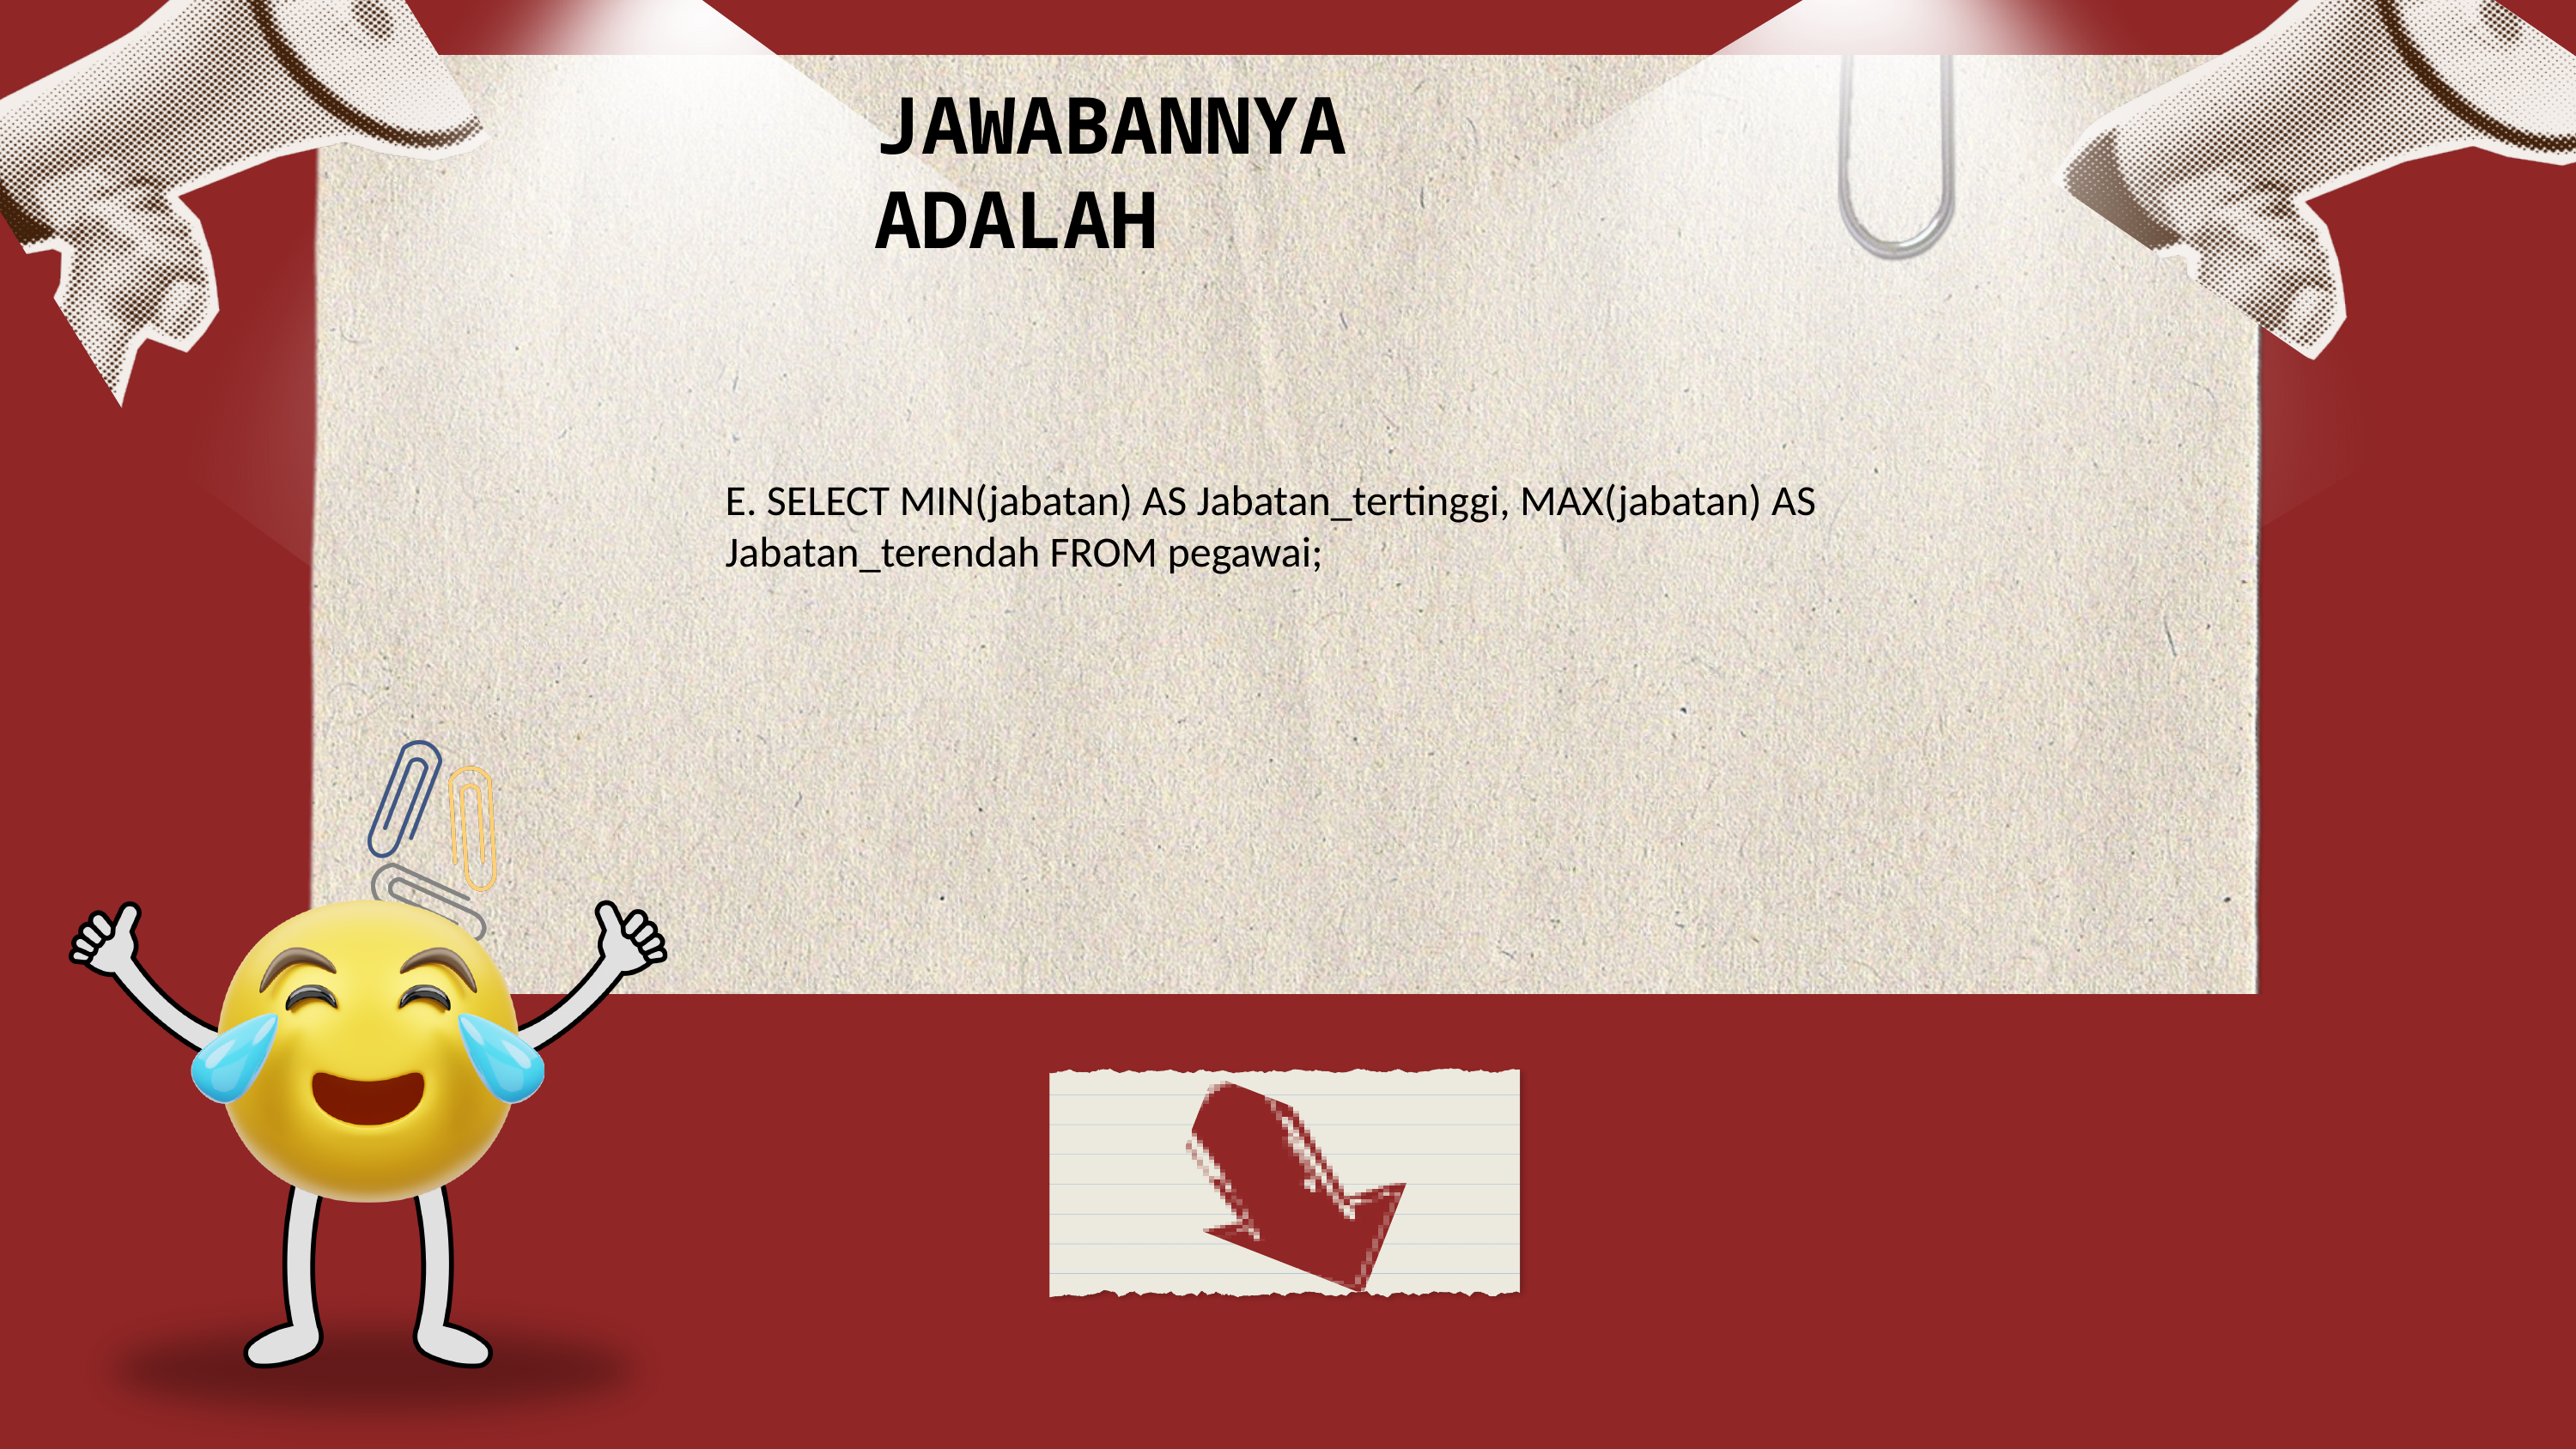

JAWABANNYA ADALAH
E. SELECT MIN(jabatan) AS Jabatan_tertinggi, MAX(jabatan) AS Jabatan_terendah FROM pegawai;